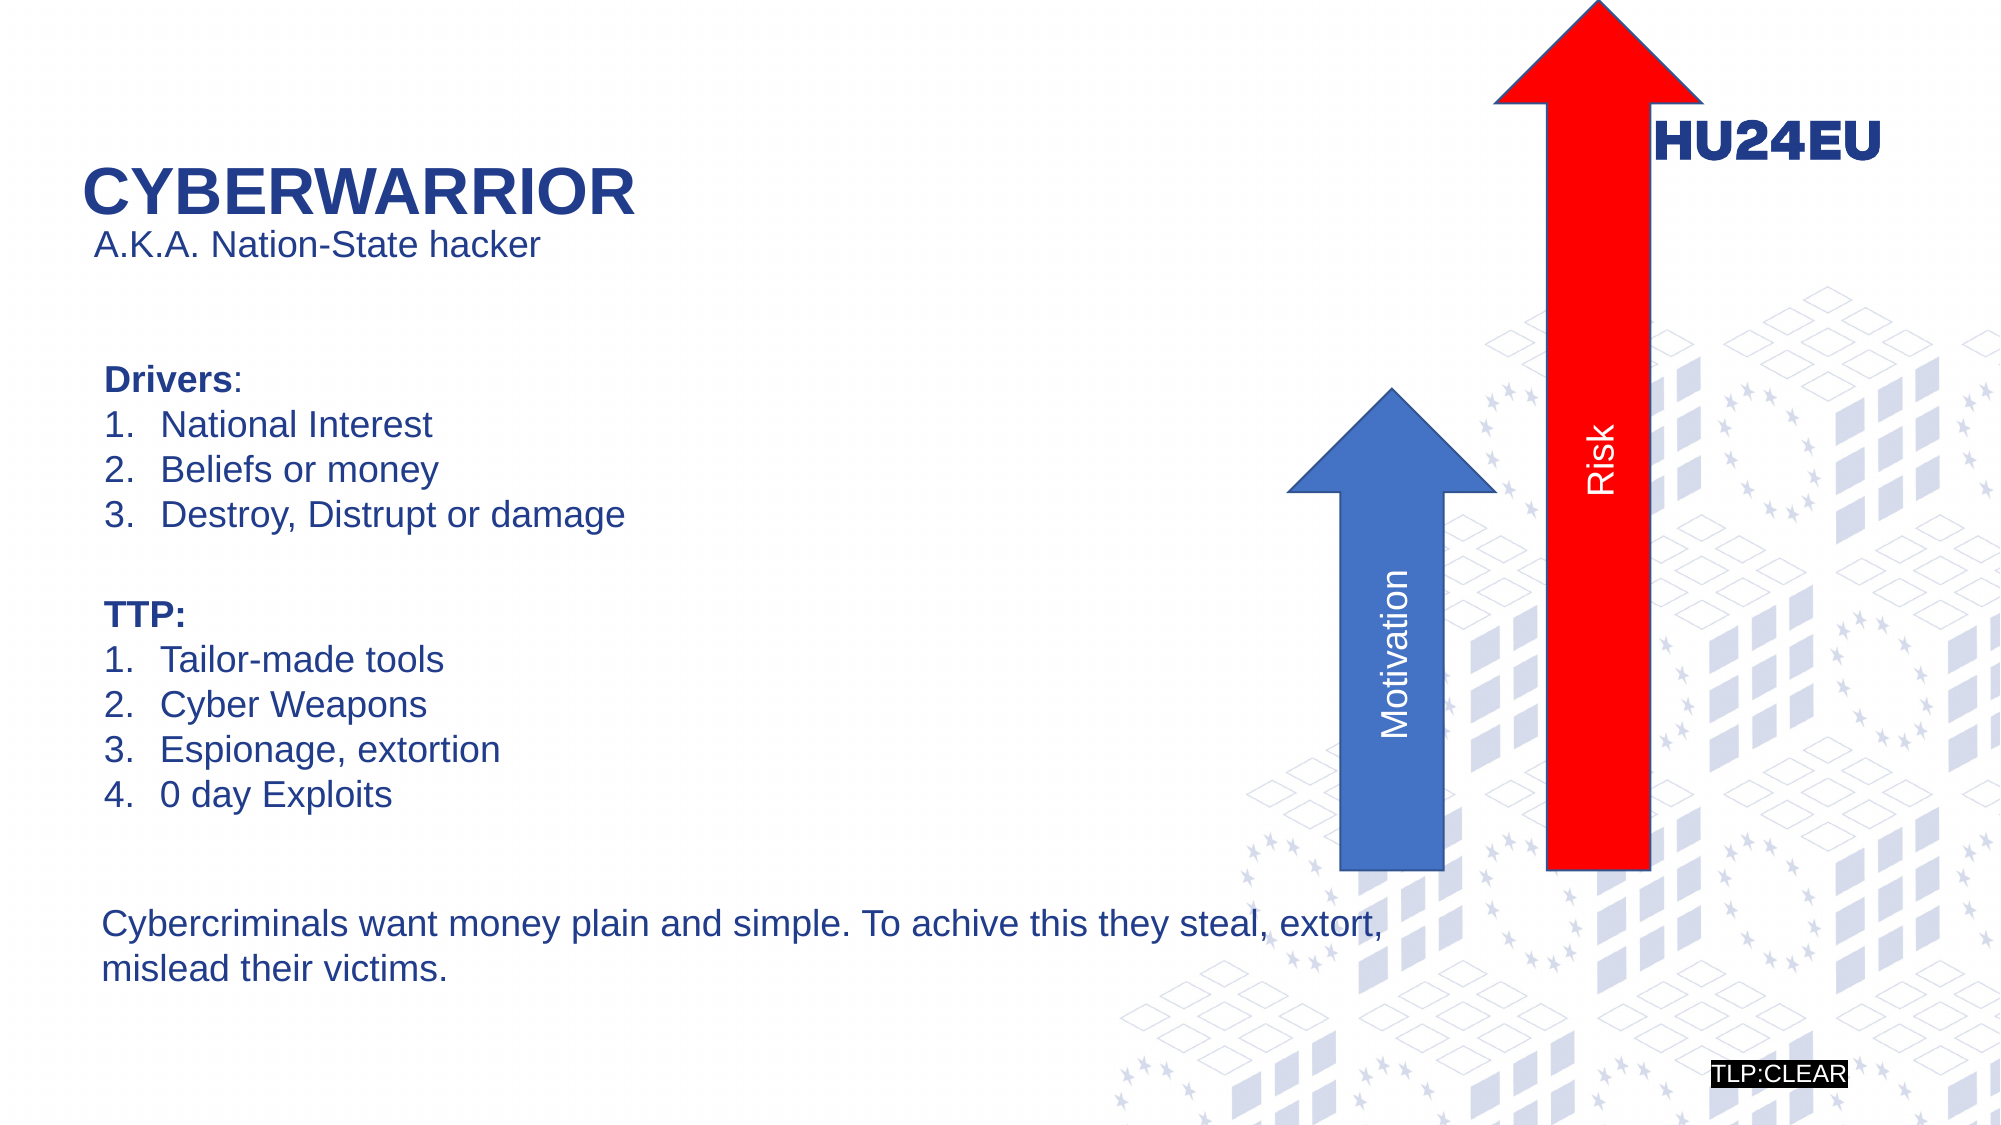

Risk
Motivation
# Cyberwarrior
A.K.A. Nation-State hacker
Drivers:
National Interest
Beliefs or money
Destroy, Distrupt or damage
TTP:
Tailor-made tools
Cyber Weapons
Espionage, extortion
0 day Exploits

Cybercriminals want money plain and simple. To achive this they steal, extort, mislead their victims.
TLP:CLEAR